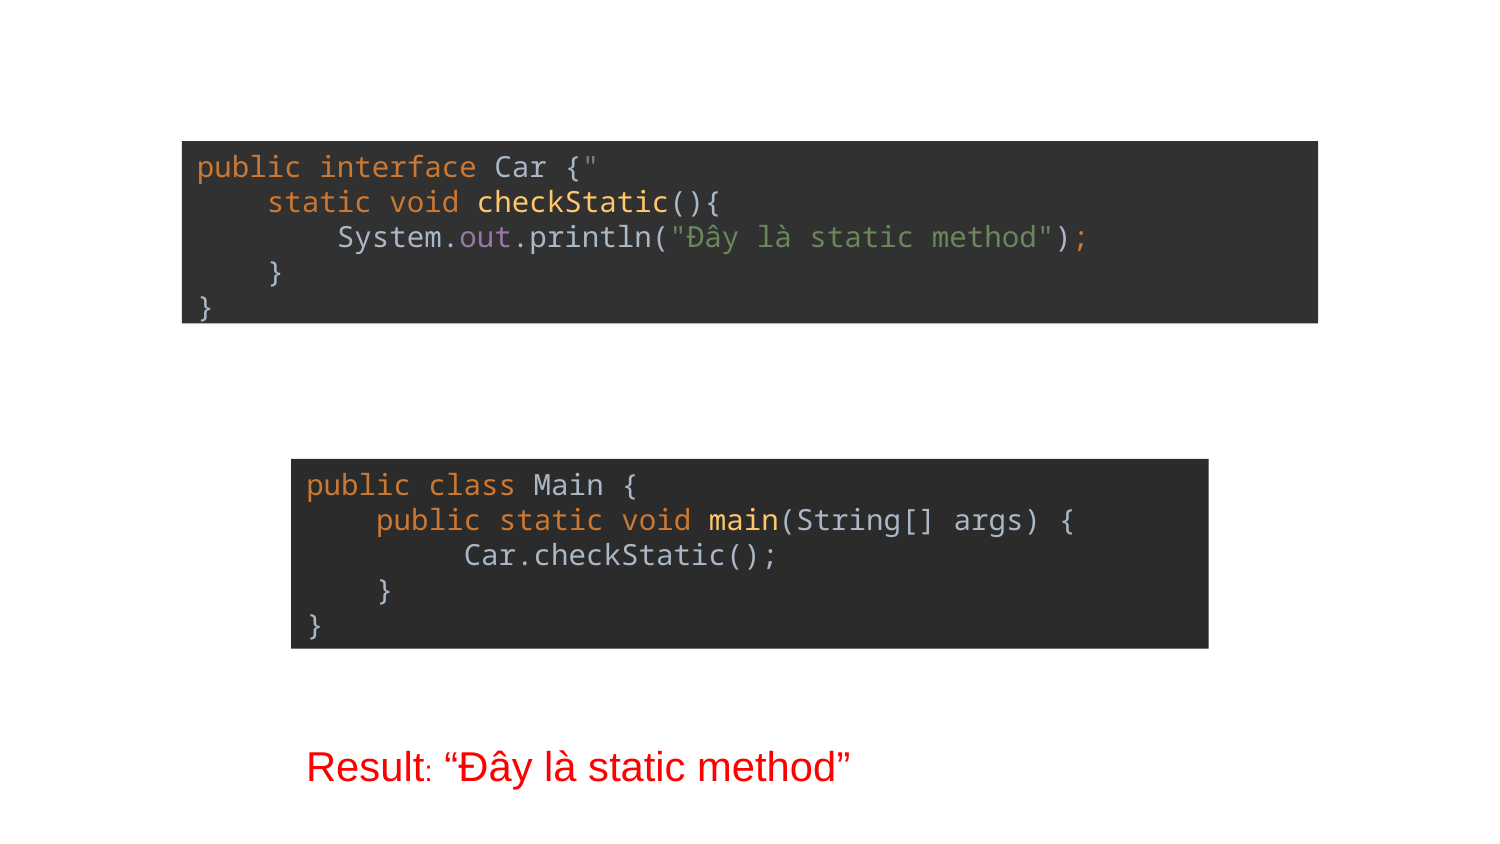

public interface Car {"
    static void checkStatic(){
        System.out.println("Đây là static method");
    }
}
public class Main {
    public static void main(String[] args) {
         Car.checkStatic();
    }
}
Result: “Đây là static method”